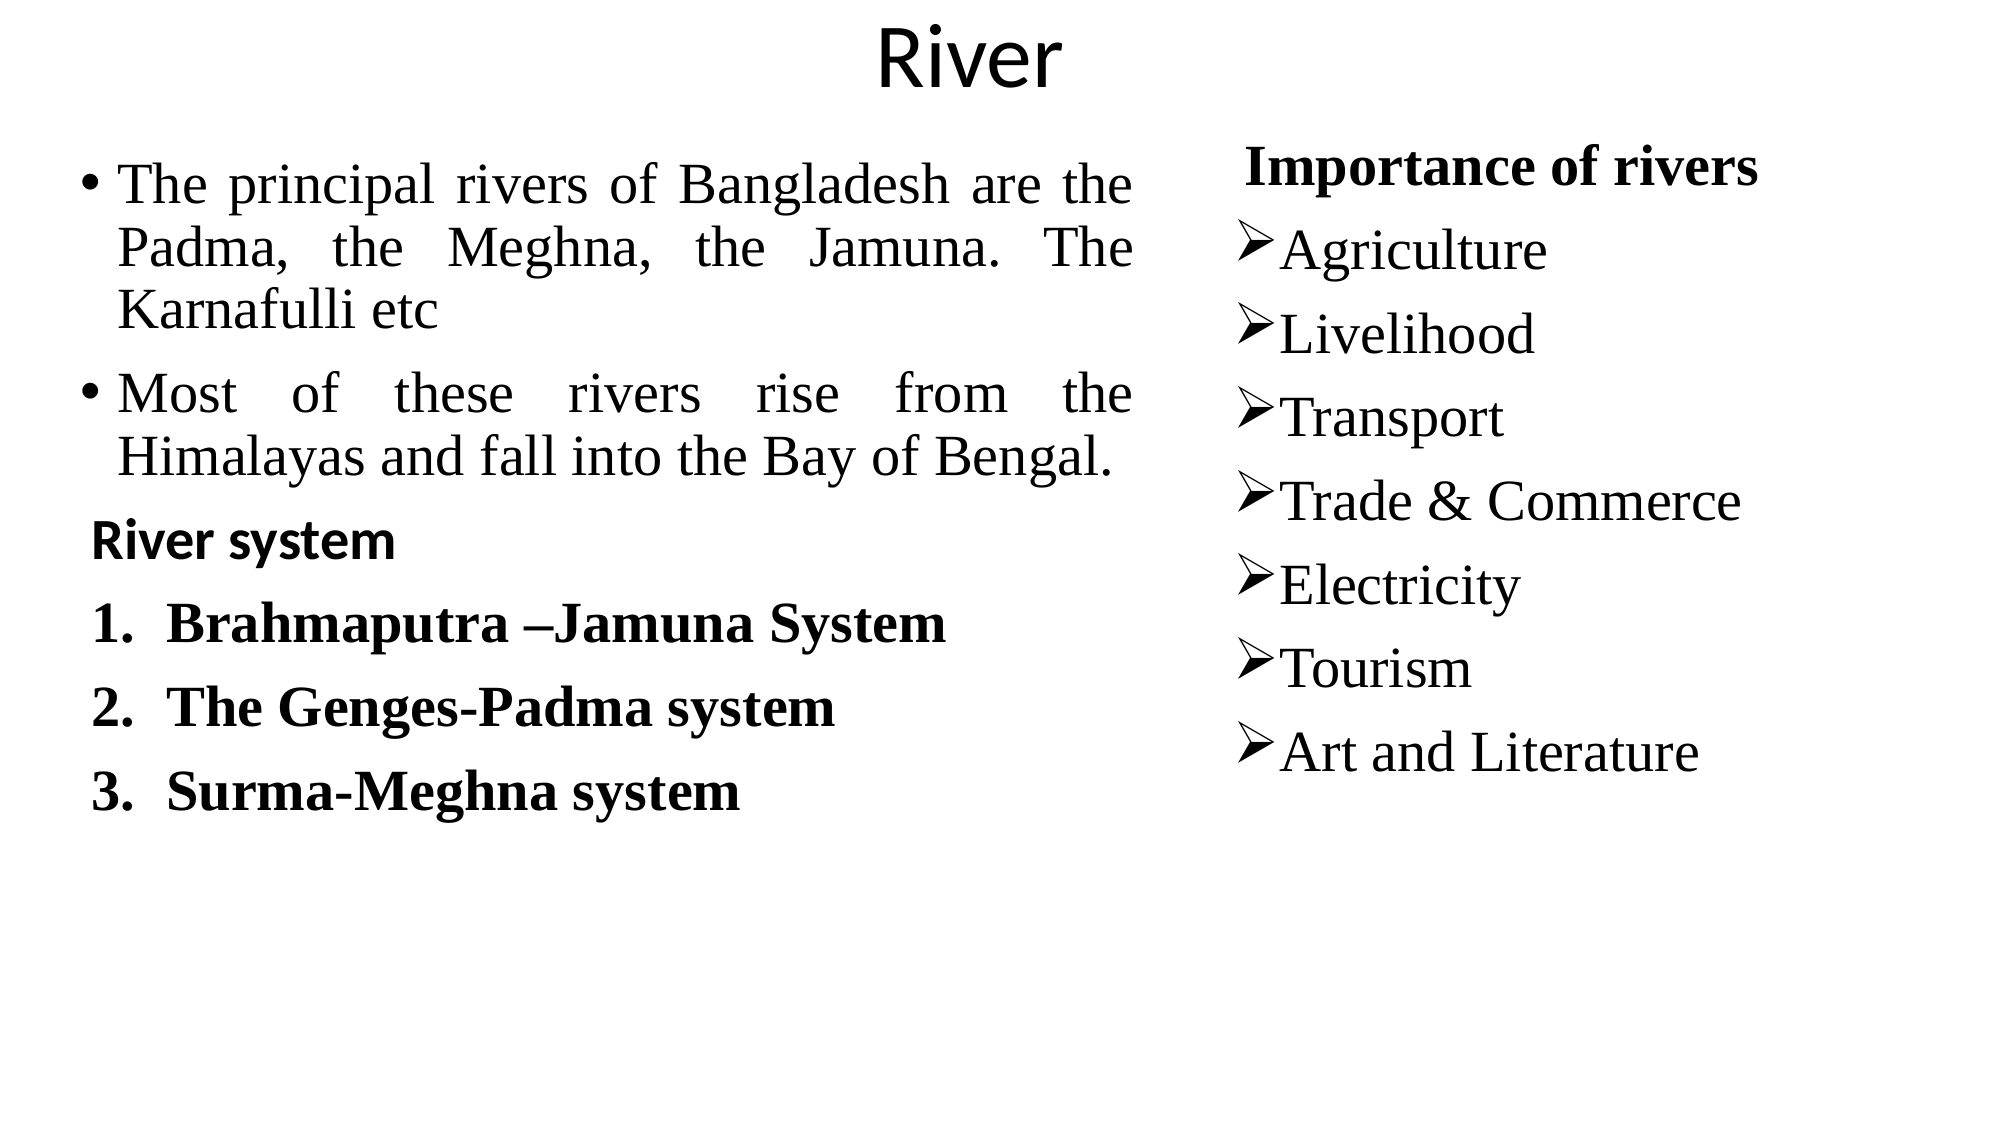

# River
Importance of rivers
Agriculture
Livelihood
Transport
Trade & Commerce
Electricity
Tourism
Art and Literature

The principal rivers of Bangladesh are the Padma, the Meghna, the Jamuna. The Karnafulli etc
Most of these rivers rise from the Himalayas and fall into the Bay of Bengal.
River system
Brahmaputra –Jamuna System
The Genges-Padma system
Surma-Meghna system